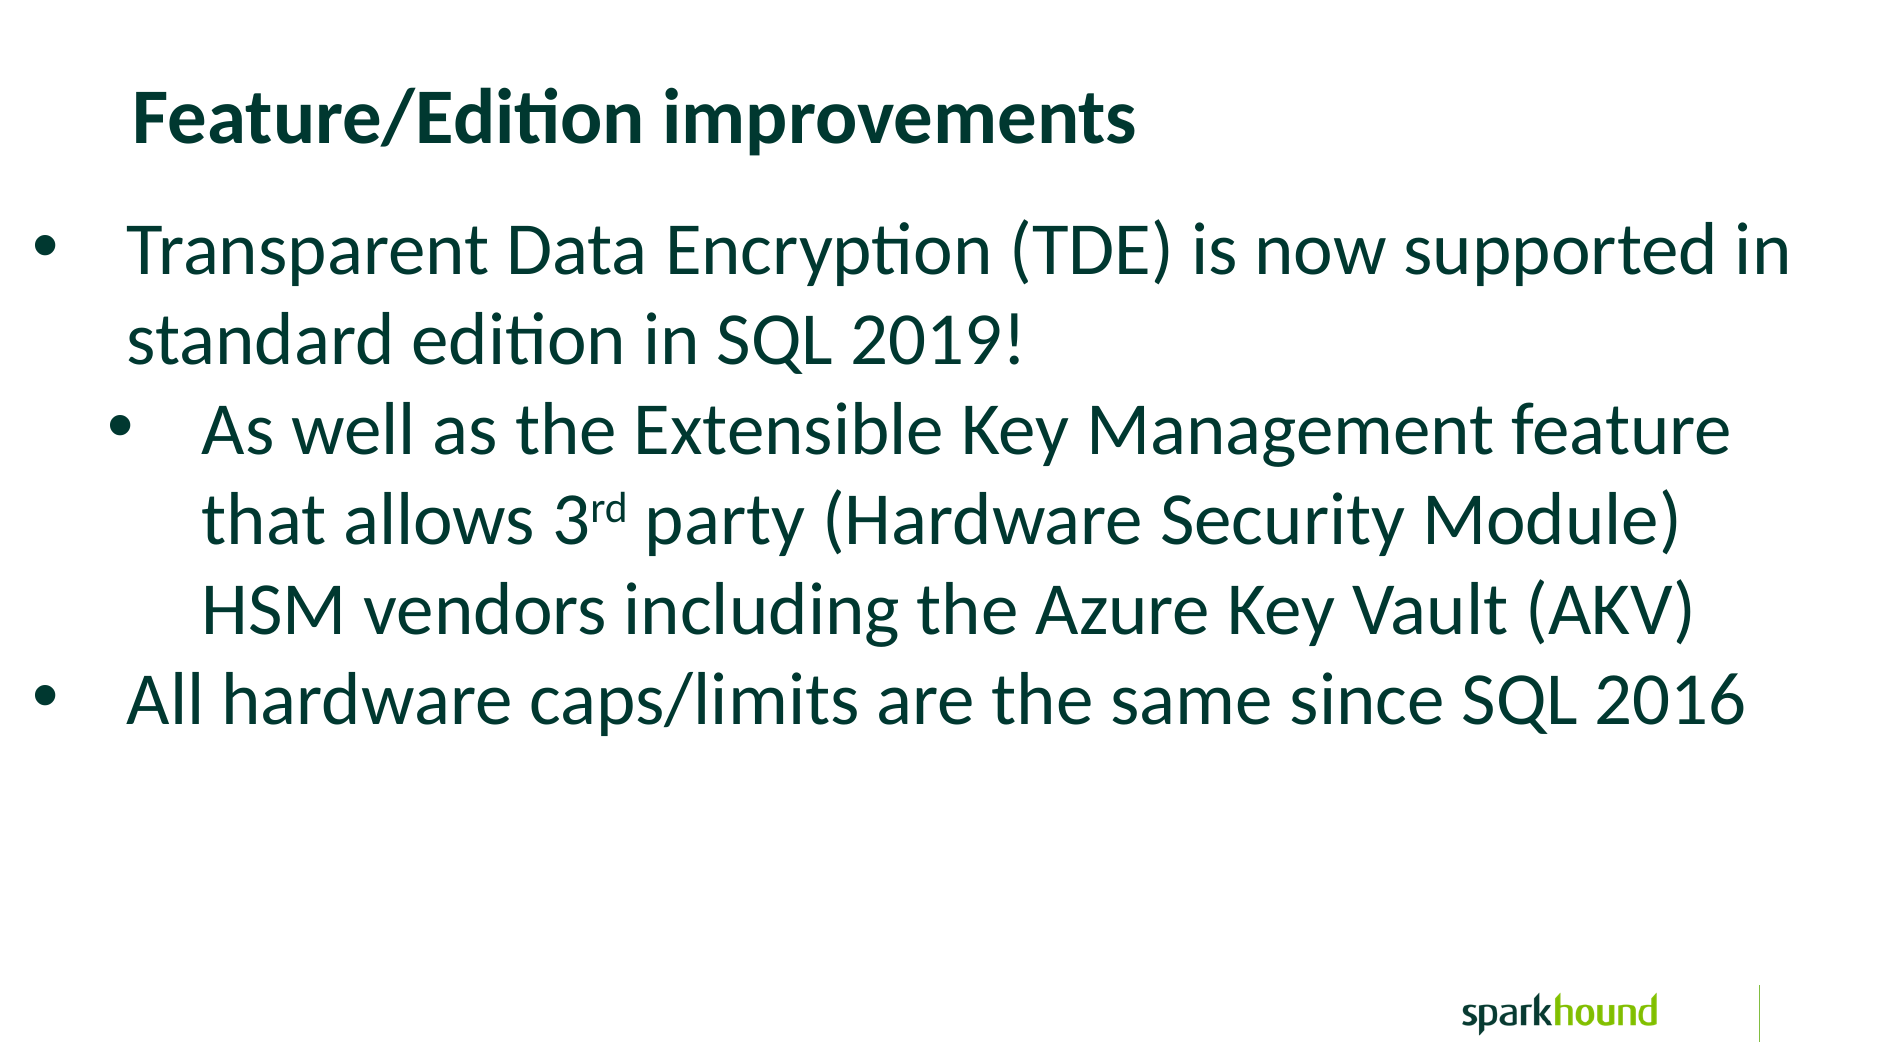

Feature/Edition improvements
Transparent Data Encryption (TDE) is now supported in standard edition in SQL 2019!
As well as the Extensible Key Management feature that allows 3rd party (Hardware Security Module) HSM vendors including the Azure Key Vault (AKV)
All hardware caps/limits are the same since SQL 2016